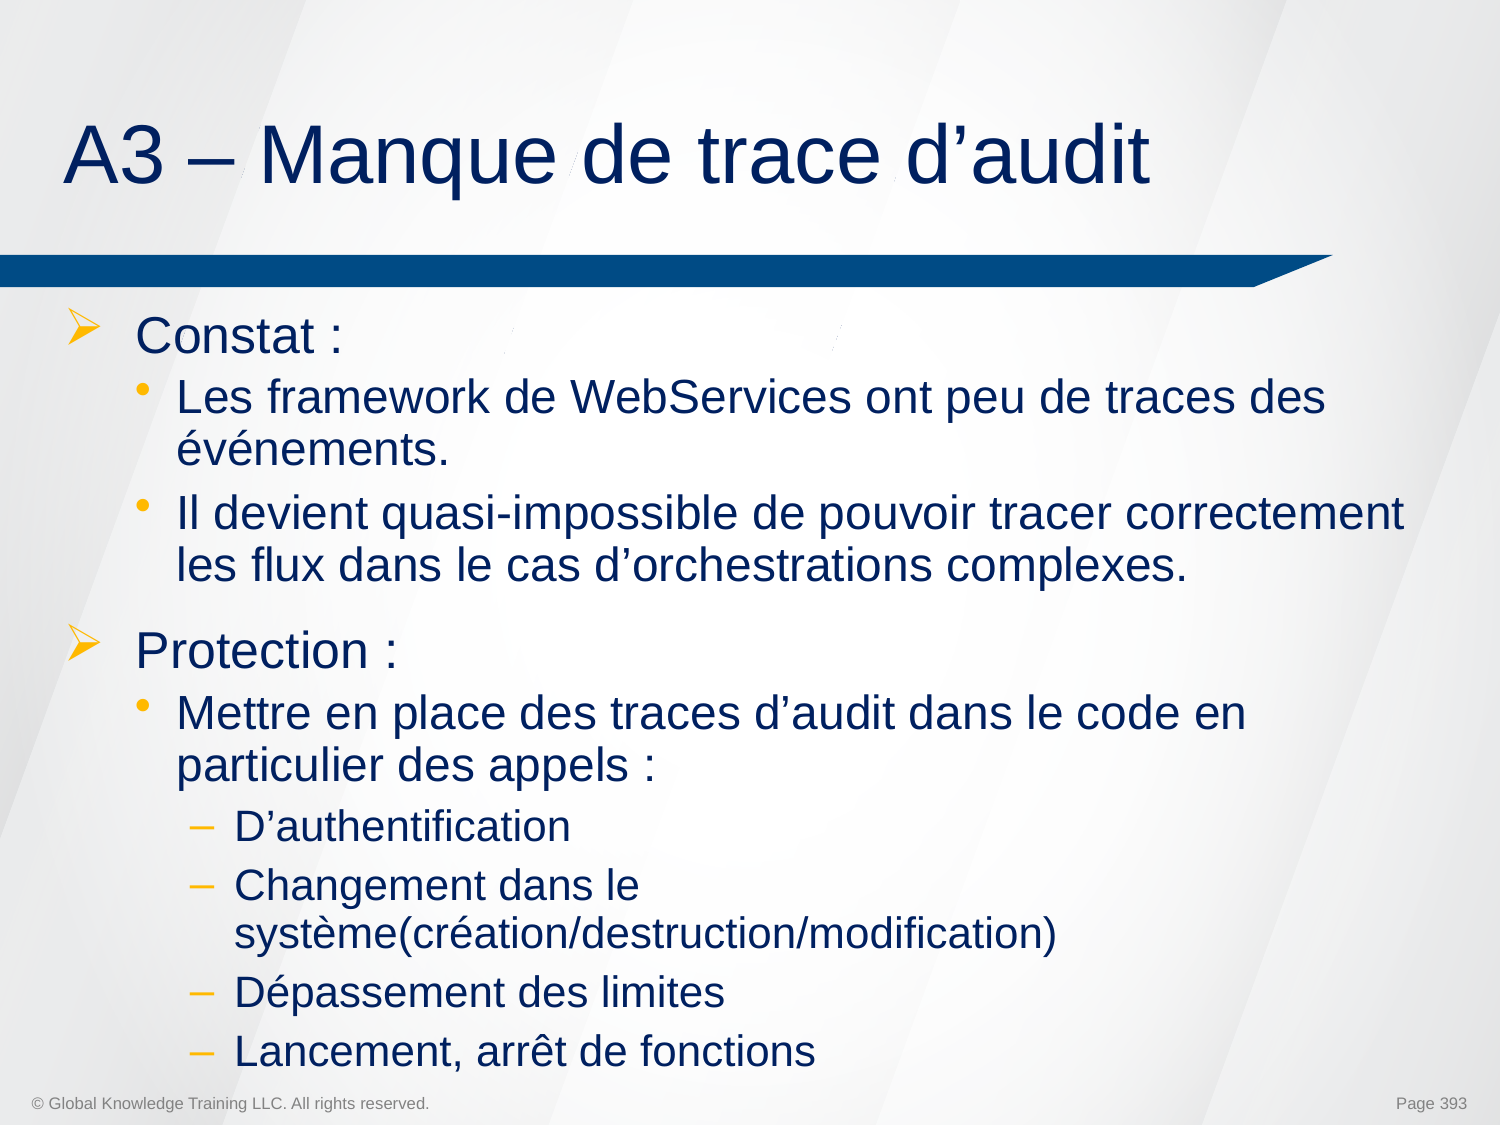

# A3 – Manque de trace d’audit
Constat :
Les framework de WebServices ont peu de traces des événements.
Il devient quasi-impossible de pouvoir tracer correctement les flux dans le cas d’orchestrations complexes.
Protection :
Mettre en place des traces d’audit dans le code en particulier des appels :
D’authentification
Changement dans le système(création/destruction/modification)
Dépassement des limites
Lancement, arrêt de fonctions